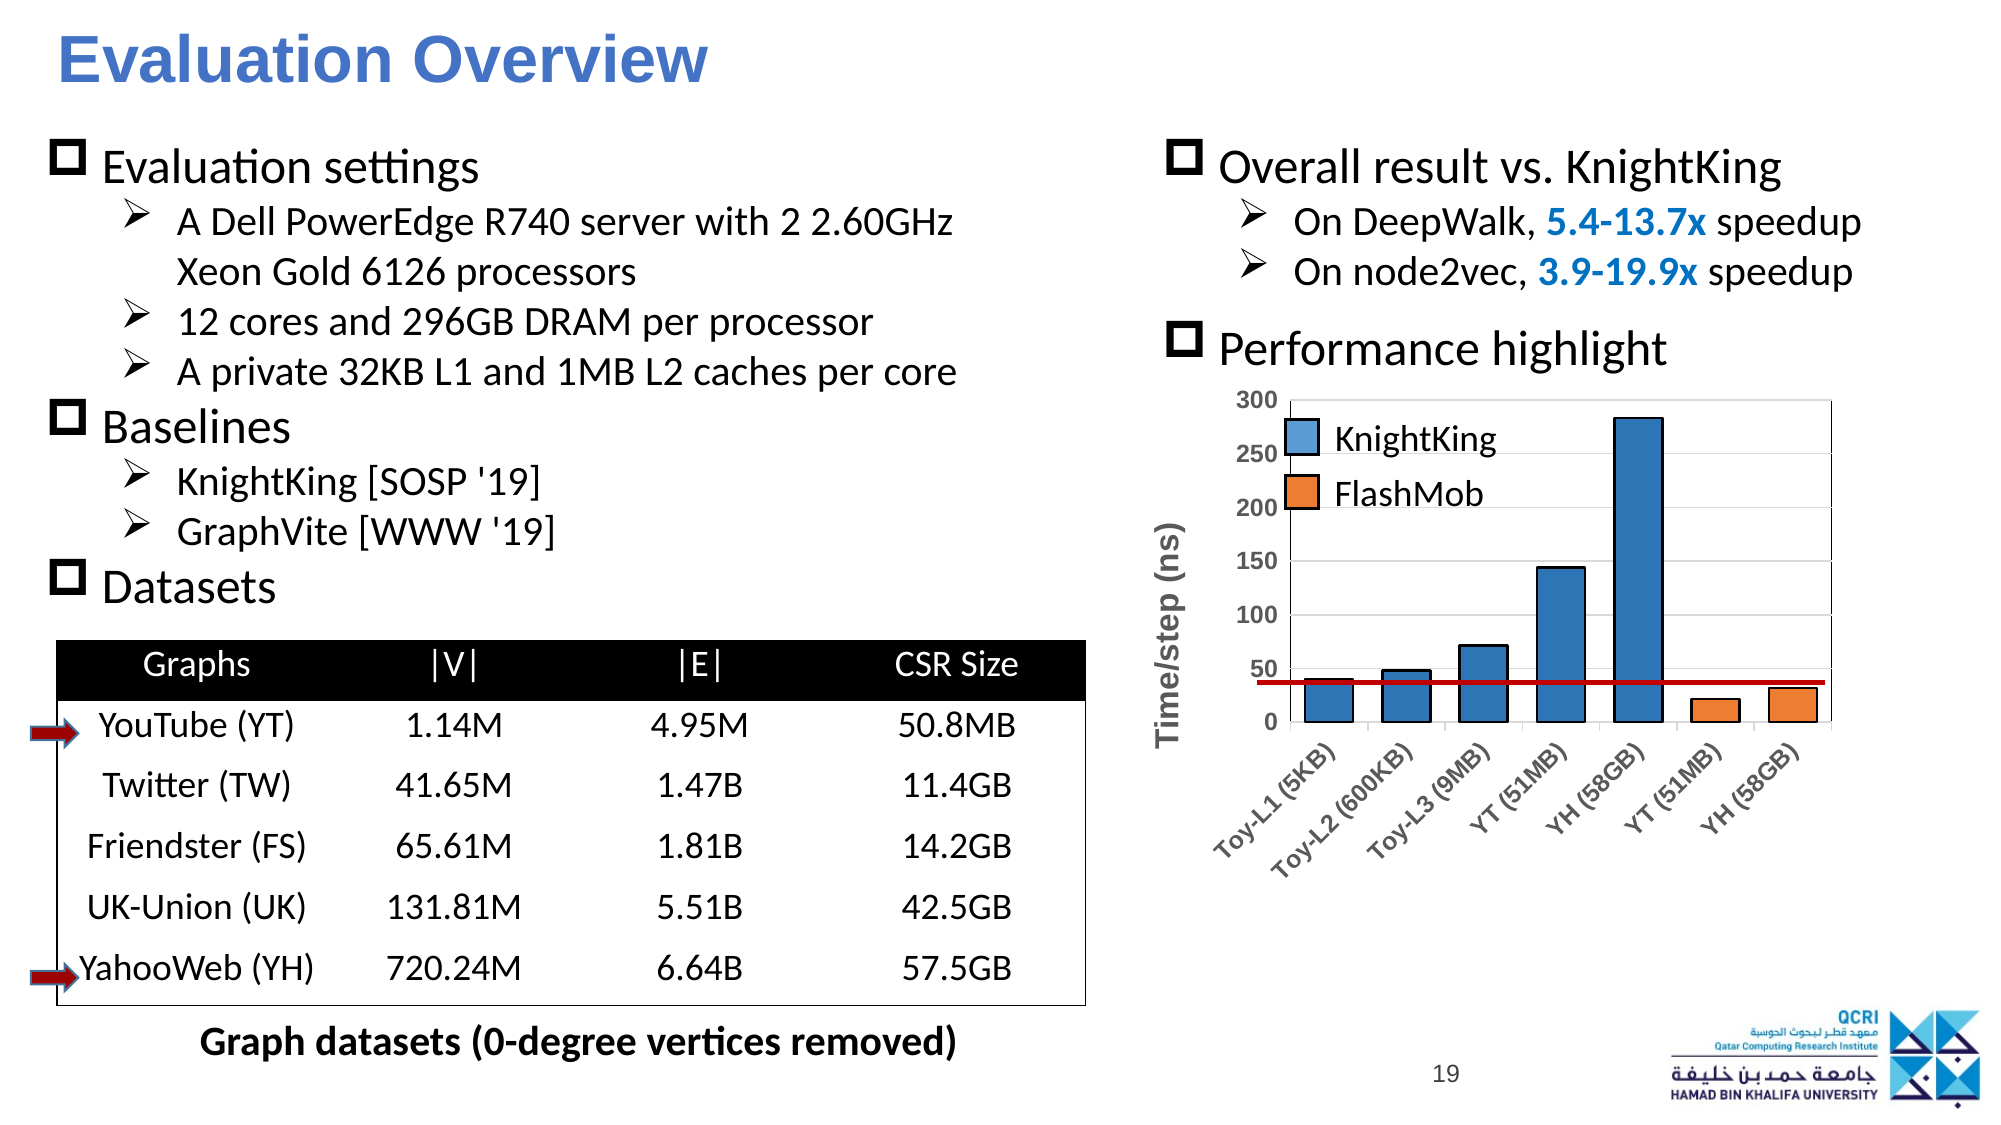

# Evaluation Overview
Evaluation settings
A Dell PowerEdge R740 server with 2 2.60GHz Xeon Gold 6126 processors
12 cores and 296GB DRAM per processor
A private 32KB L1 and 1MB L2 caches per core
Baselines
KnightKing [SOSP '19]
GraphVite [WWW '19]
Datasets
Overall result vs. KnightKing
On DeepWalk, 5.4-13.7x speedup
On node2vec, 3.9-19.9x speedup
Performance highlight

### Chart

| Category | Series 1 |
|---|---|
| Toy-L1 (5KB) | 40.03 |
| Toy-L2 (600KB) | 47.8 |
| Toy-L3 (9MB) | 71.42 |
| YT (51MB) | 144.14 |
| YH (58GB) | 283.1 |
| YT (51MB) | 21.49 |
| YH (58GB) | 31.69 |
KnightKing

FlashMob

| Graphs | |V| | |E| | CSR Size |
| --- | --- | --- | --- |
| YouTube (YT) | 1.14M | 4.95M | 50.8MB |
| Twitter (TW) | 41.65M | 1.47B | 11.4GB |
| Friendster (FS) | 65.61M | 1.81B | 14.2GB |
| UK-Union (UK) | 131.81M | 5.51B | 42.5GB |
| YahooWeb (YH) | 720.24M | 6.64B | 57.5GB |

Graph datasets (0-degree vertices removed)
19